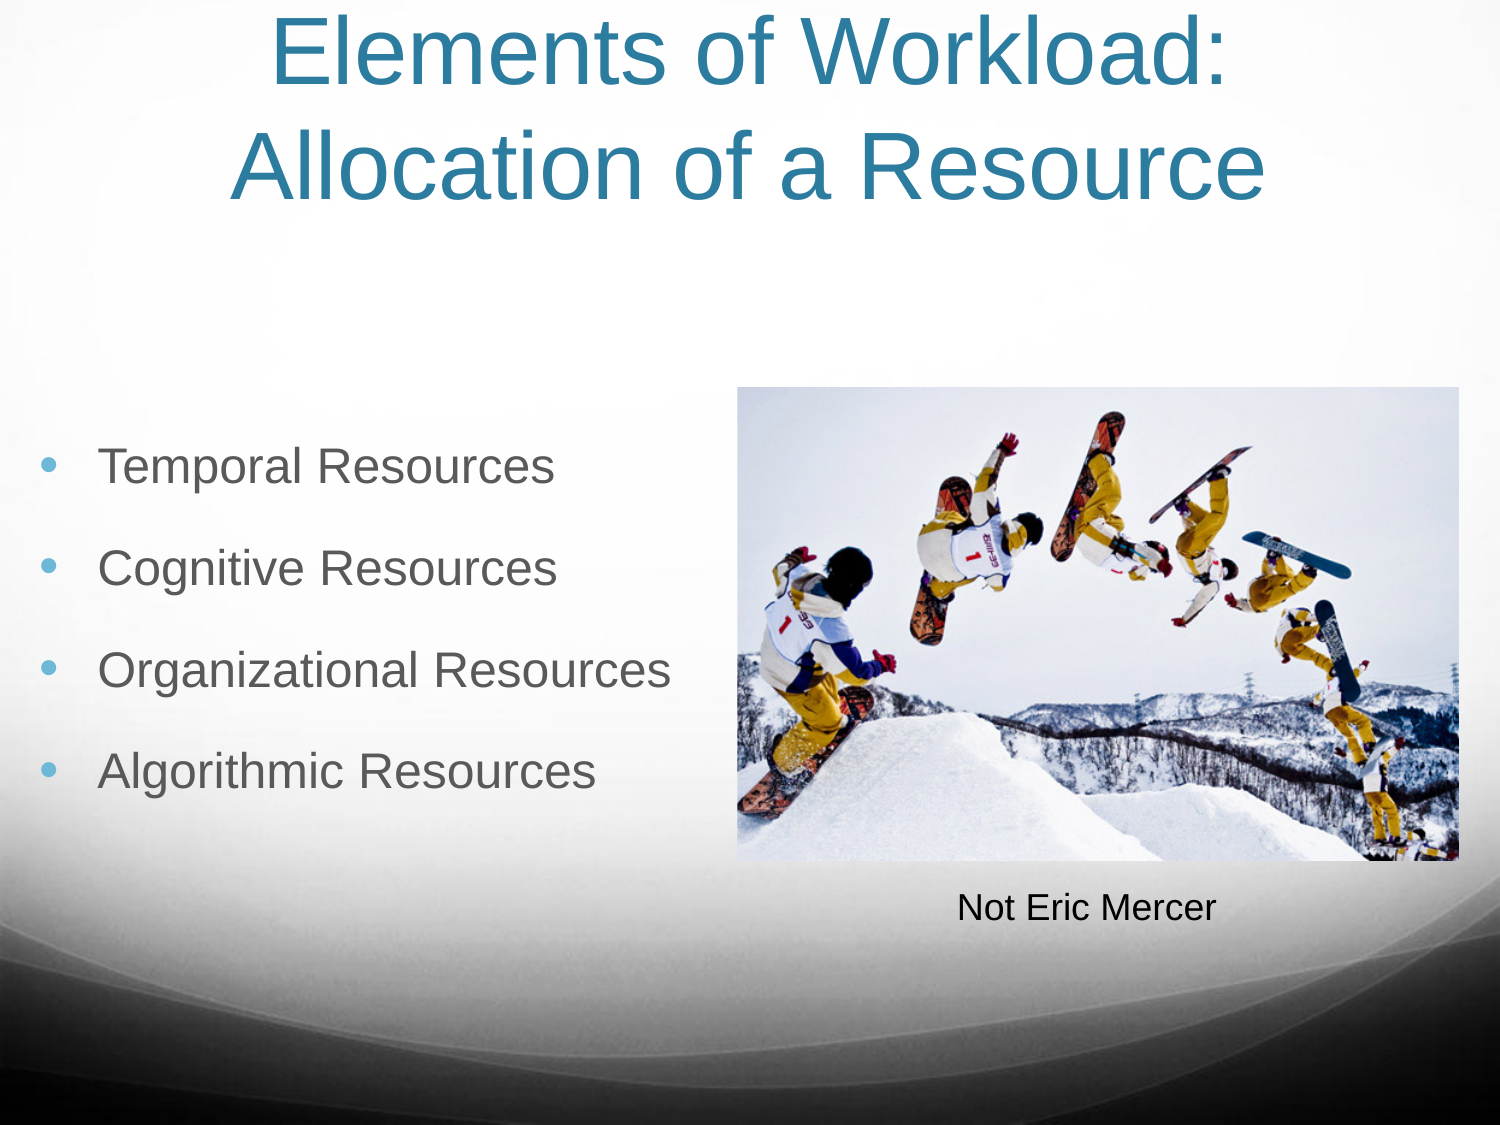

# Elements of Workload: Allocation of a Resource

Temporal Resources
Cognitive Resources
Organizational Resources
Algorithmic Resources
Not Eric Mercer